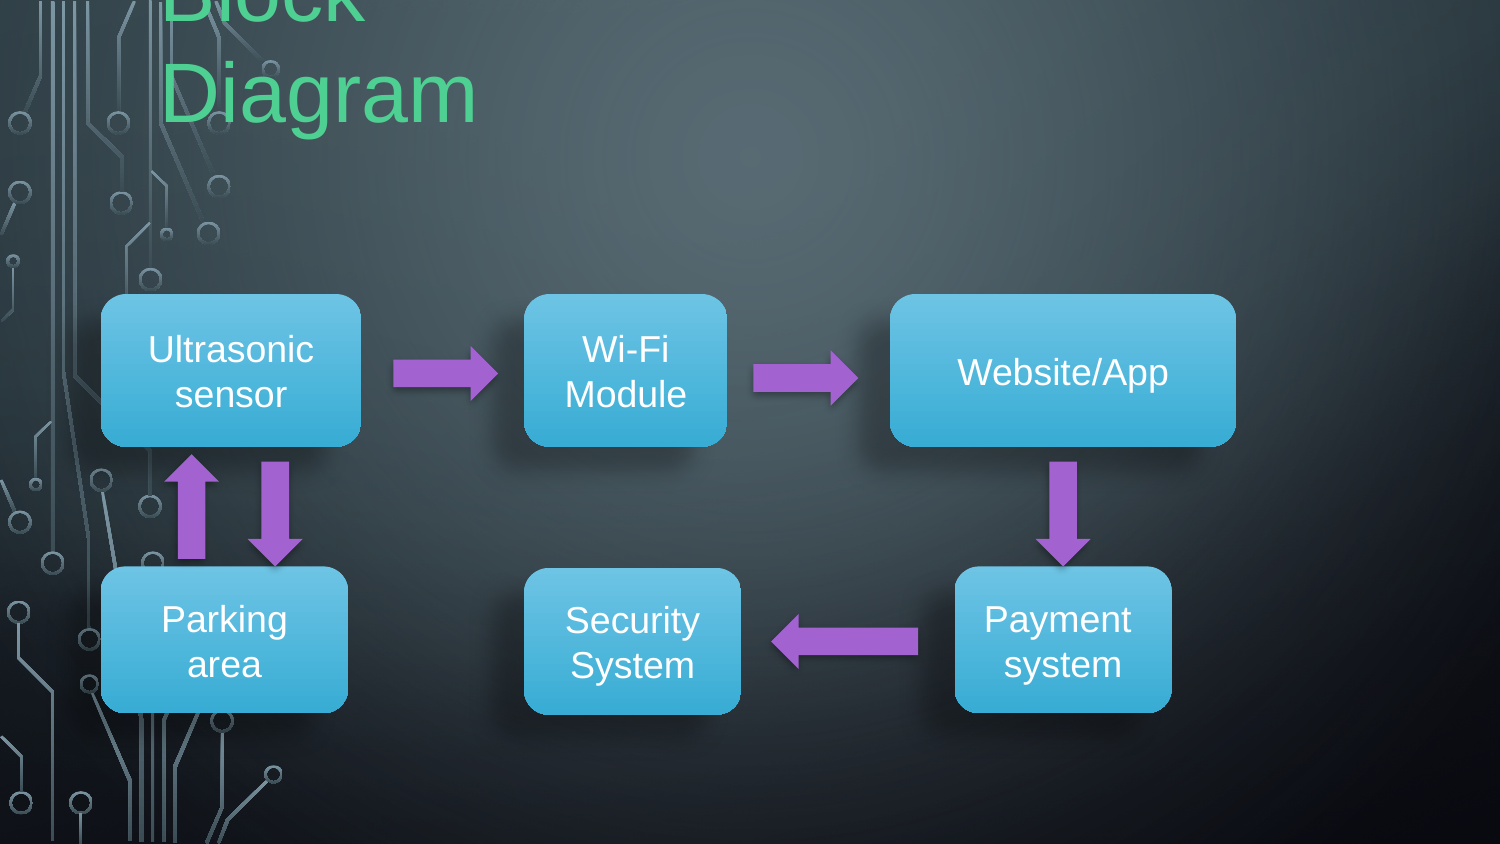

Block Diagram
Ultrasonic
sensor
Wi-Fi
Module
Website/App

Parking
area
Payment
system
Security
System